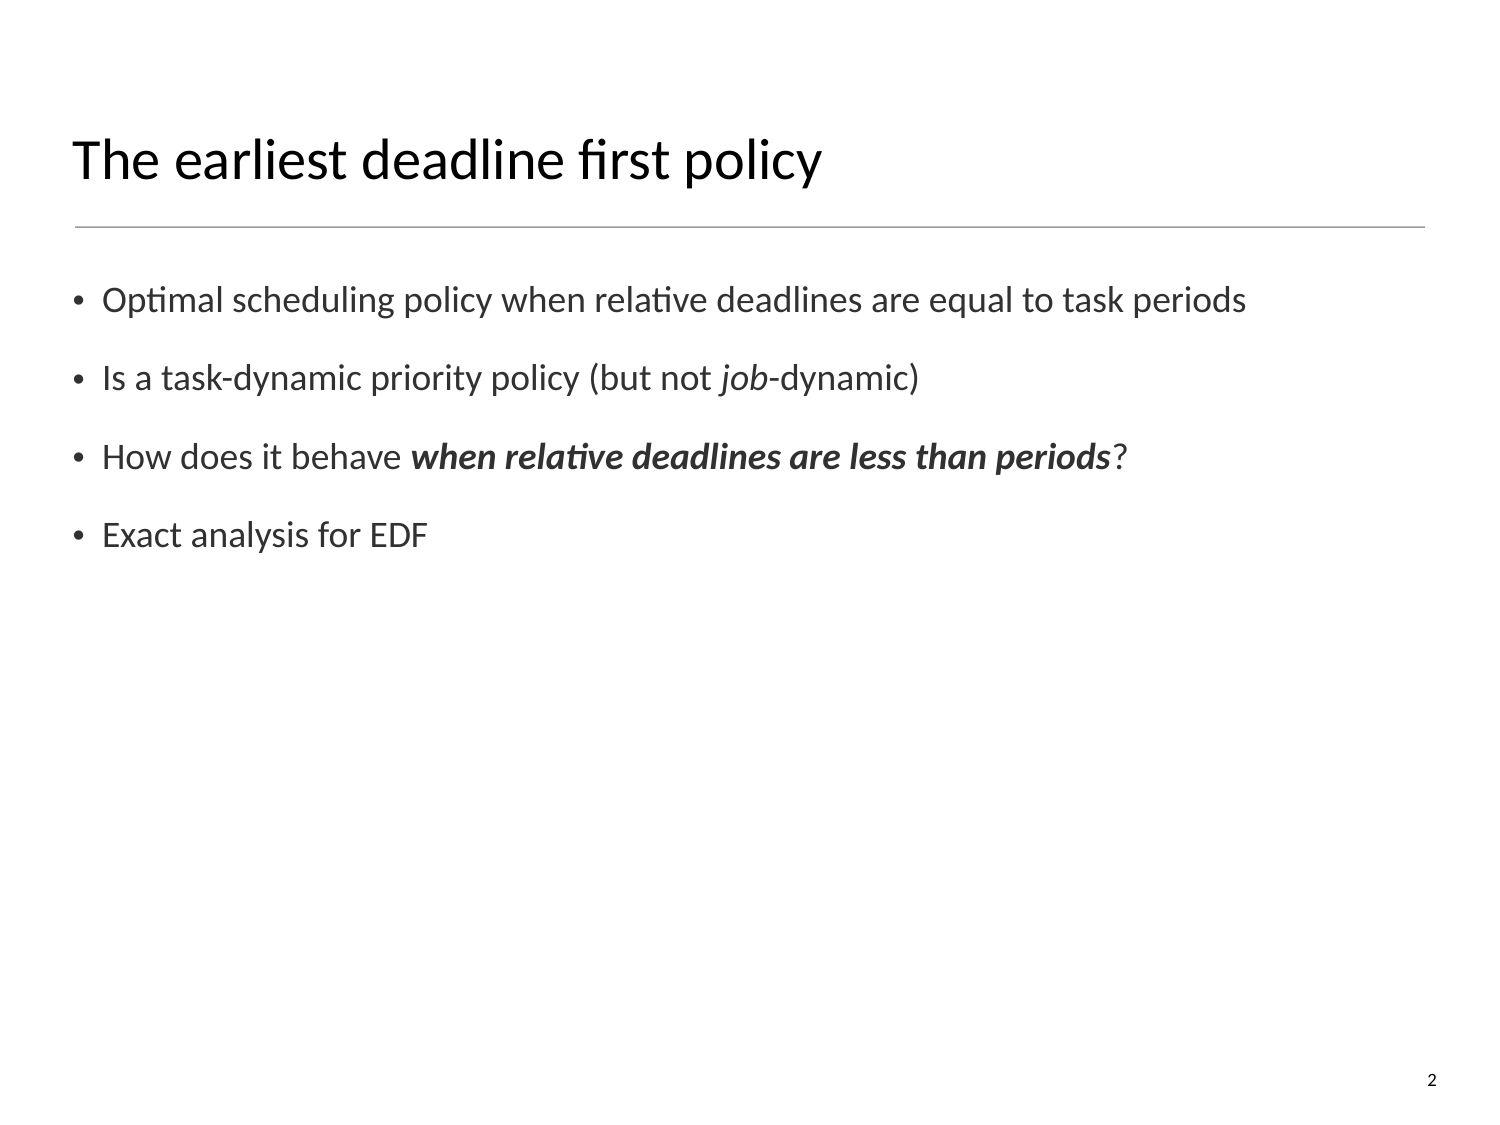

# The earliest deadline first policy

Optimal scheduling policy when relative deadlines are equal to task periods
Is a task-dynamic priority policy (but not job-dynamic)
How does it behave when relative deadlines are less than periods?
Exact analysis for EDF
2